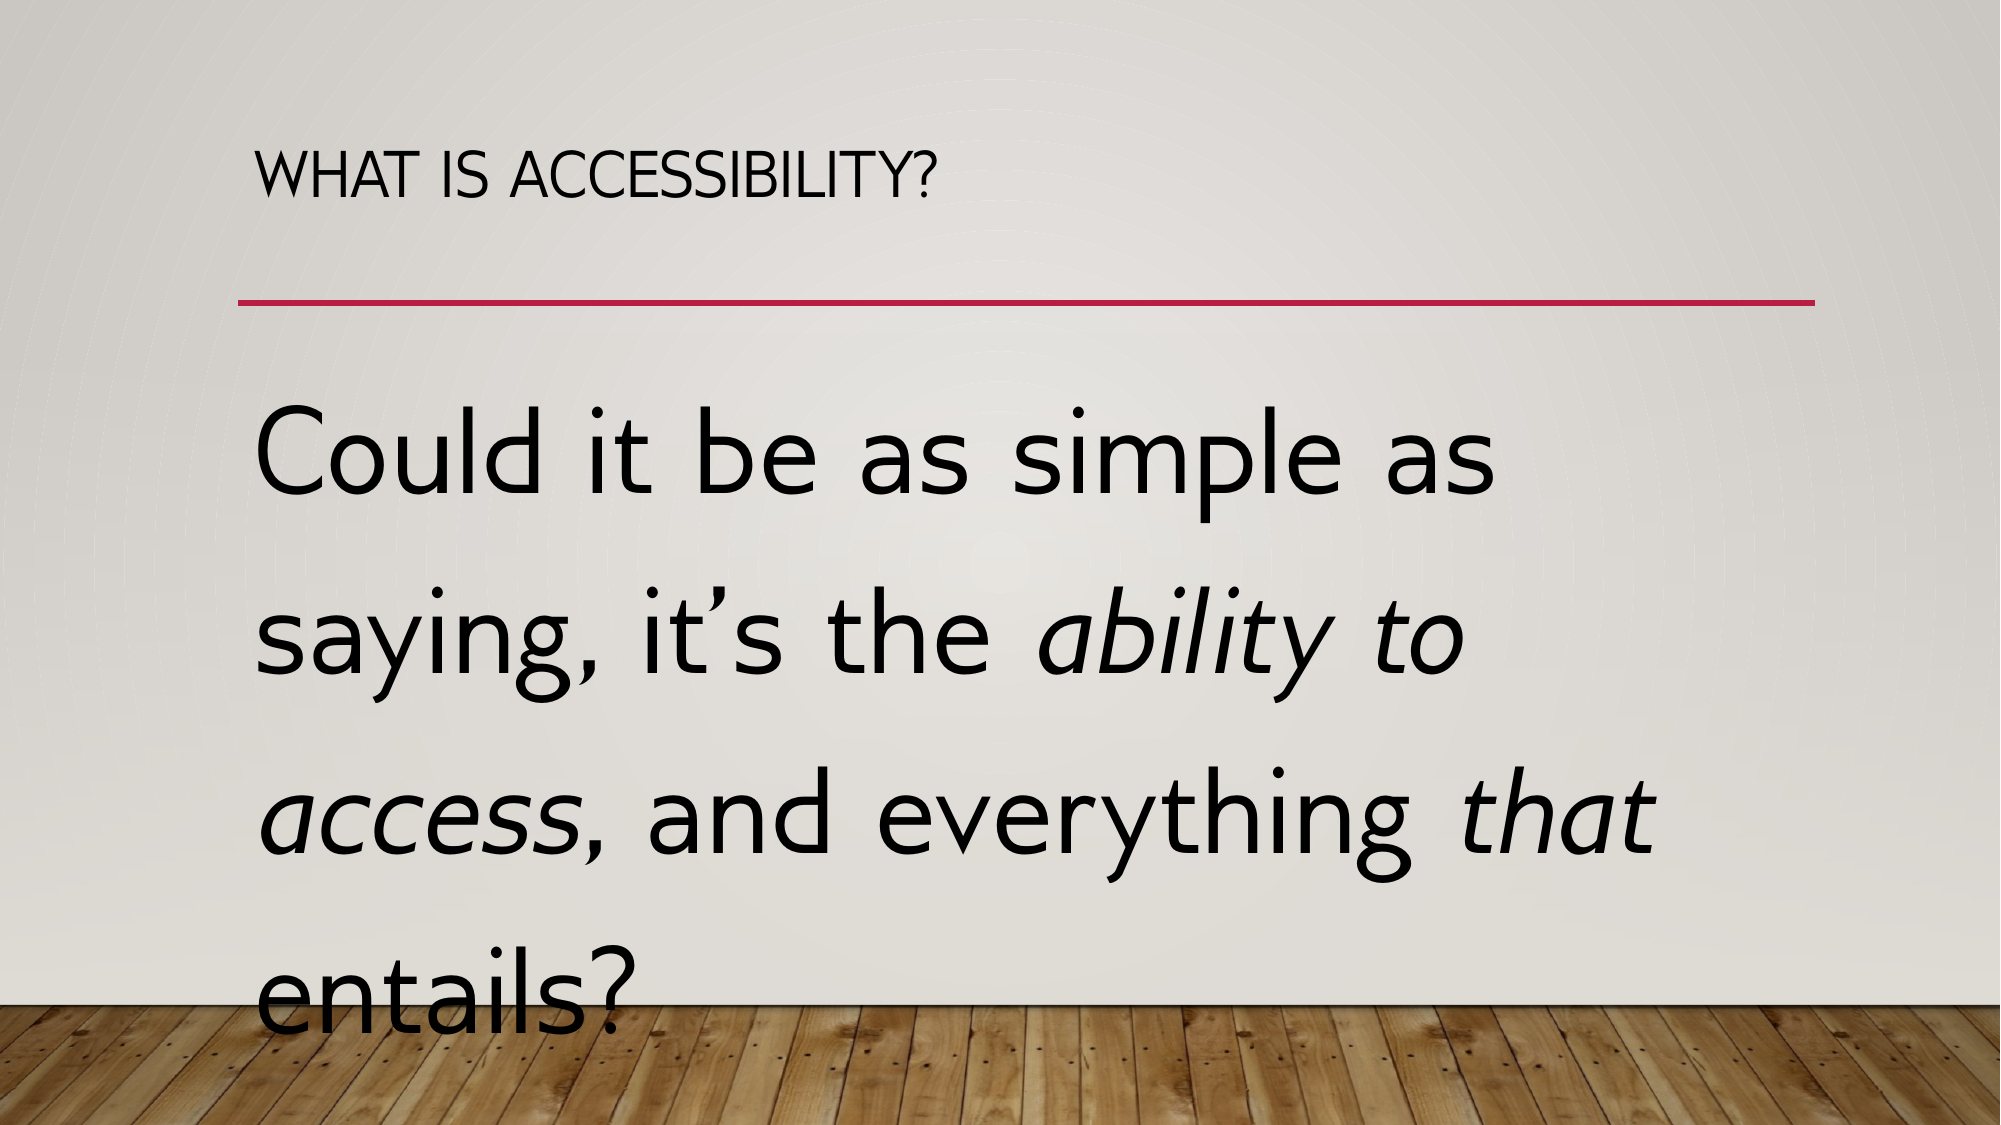

# What is accessibility?
Could it be as simple as saying, it’s the ability to access, and everything that entails?